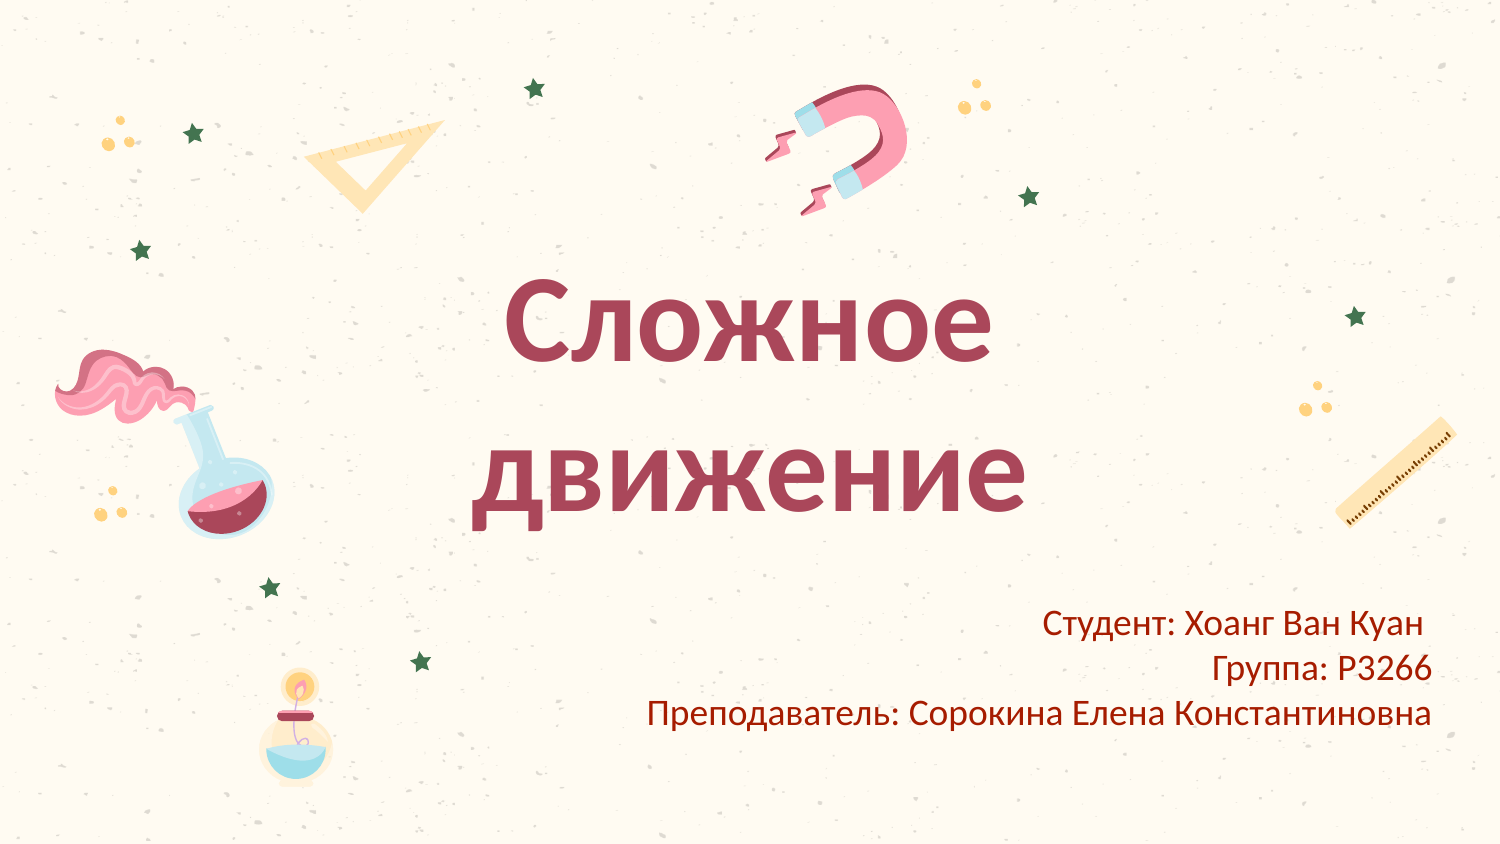

# Сложное движение

Студент: Хоанг Ван Куан
Группа: Р3266
Преподаватель: Сорокина Елена Константиновна